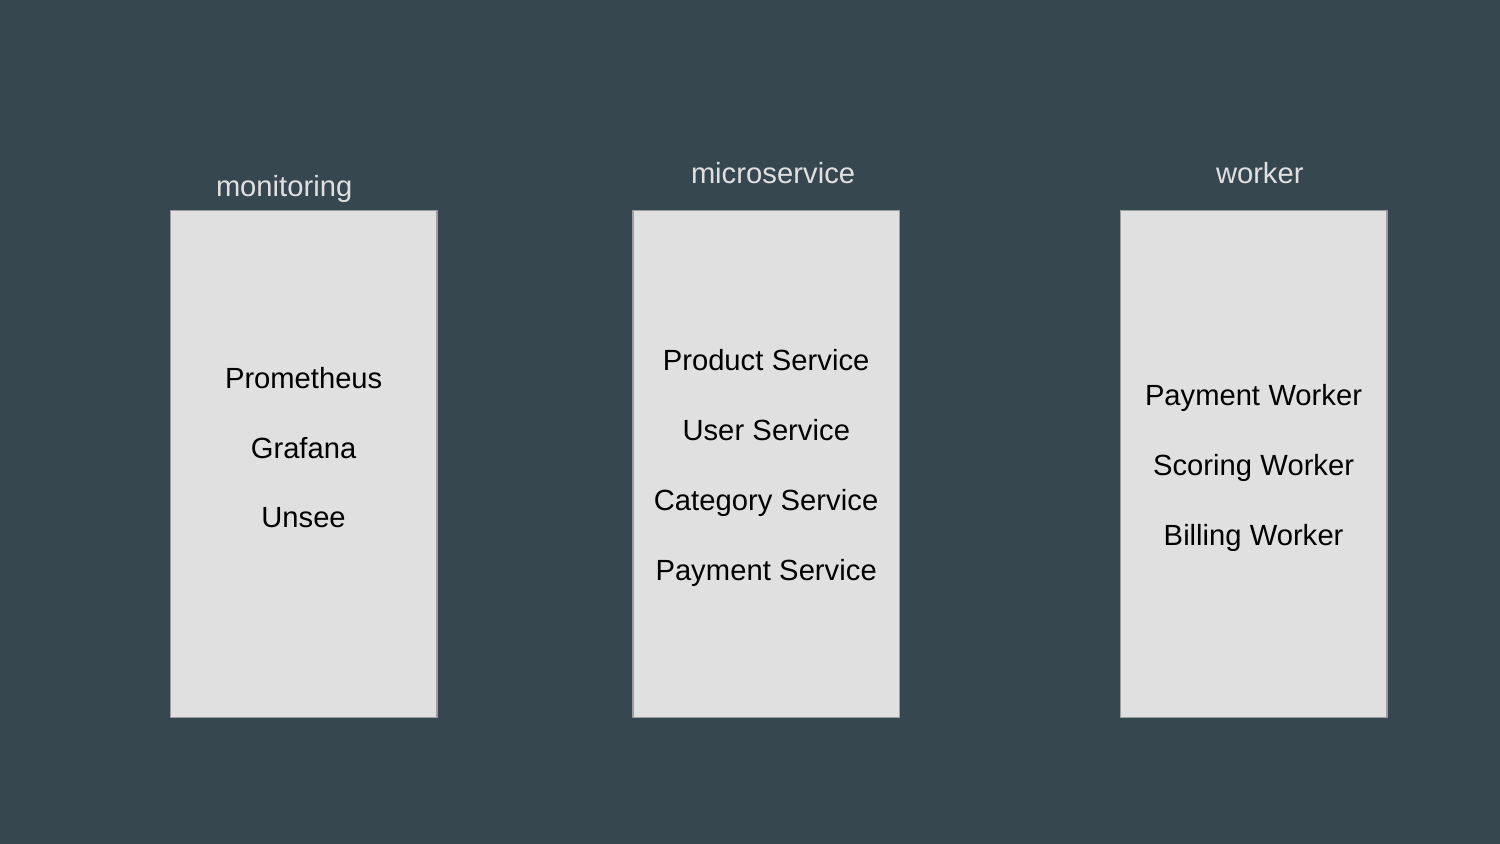

#
microservice
worker
monitoring

Prometheus

Grafana

Unsee

Product Service

User Service

Category Service

Payment Service
Payment Worker

Scoring Worker

Billing Worker